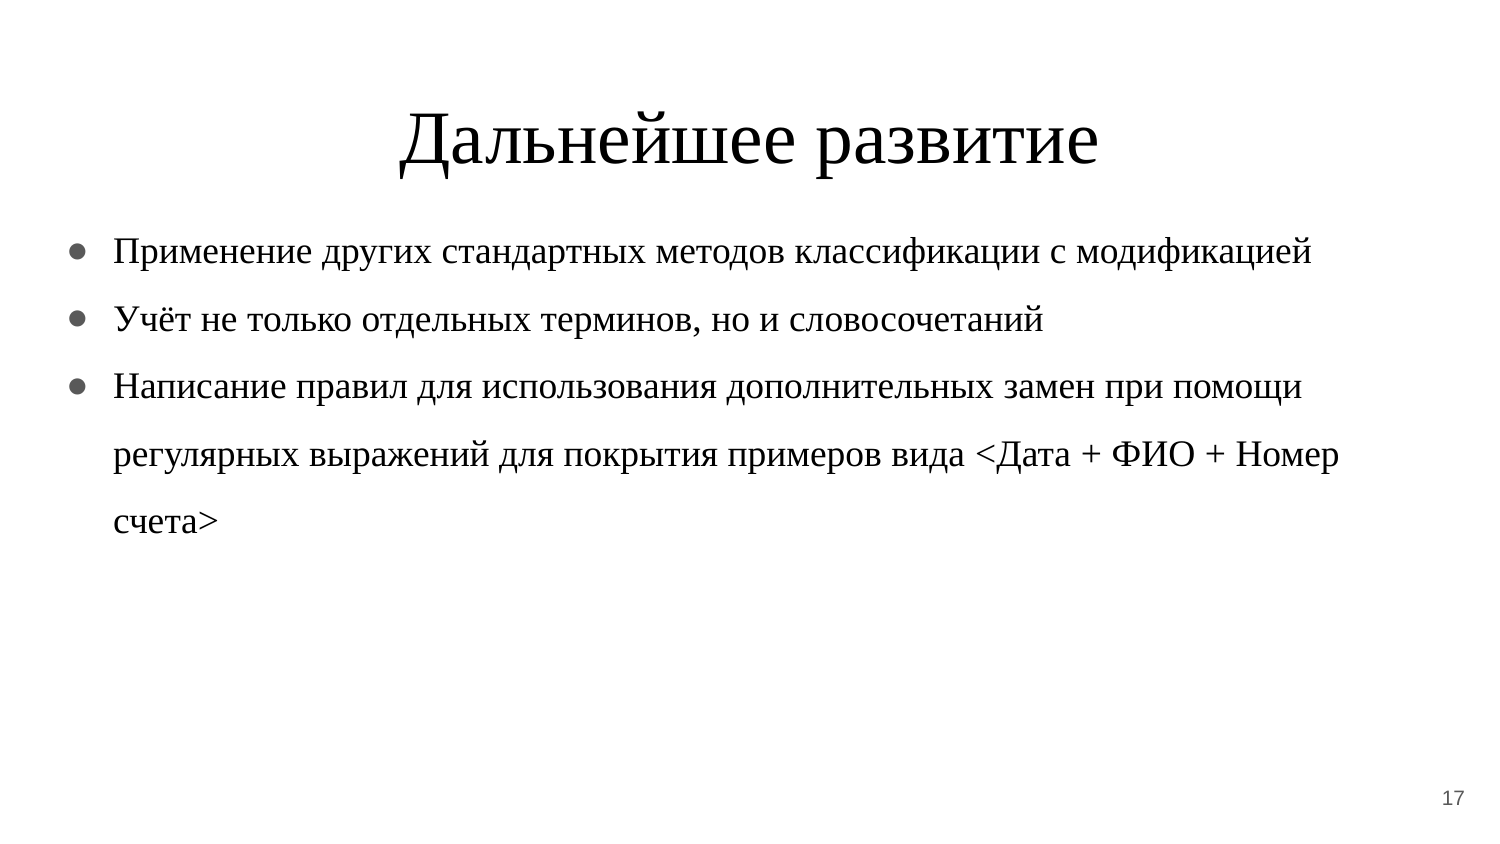

# Дальнейшее развитие
Применение других стандартных методов классификации с модификацией
Учёт не только отдельных терминов, но и словосочетаний
Написание правил для использования дополнительных замен при помощи регулярных выражений для покрытия примеров вида <Дата + ФИО + Номер счета>

17